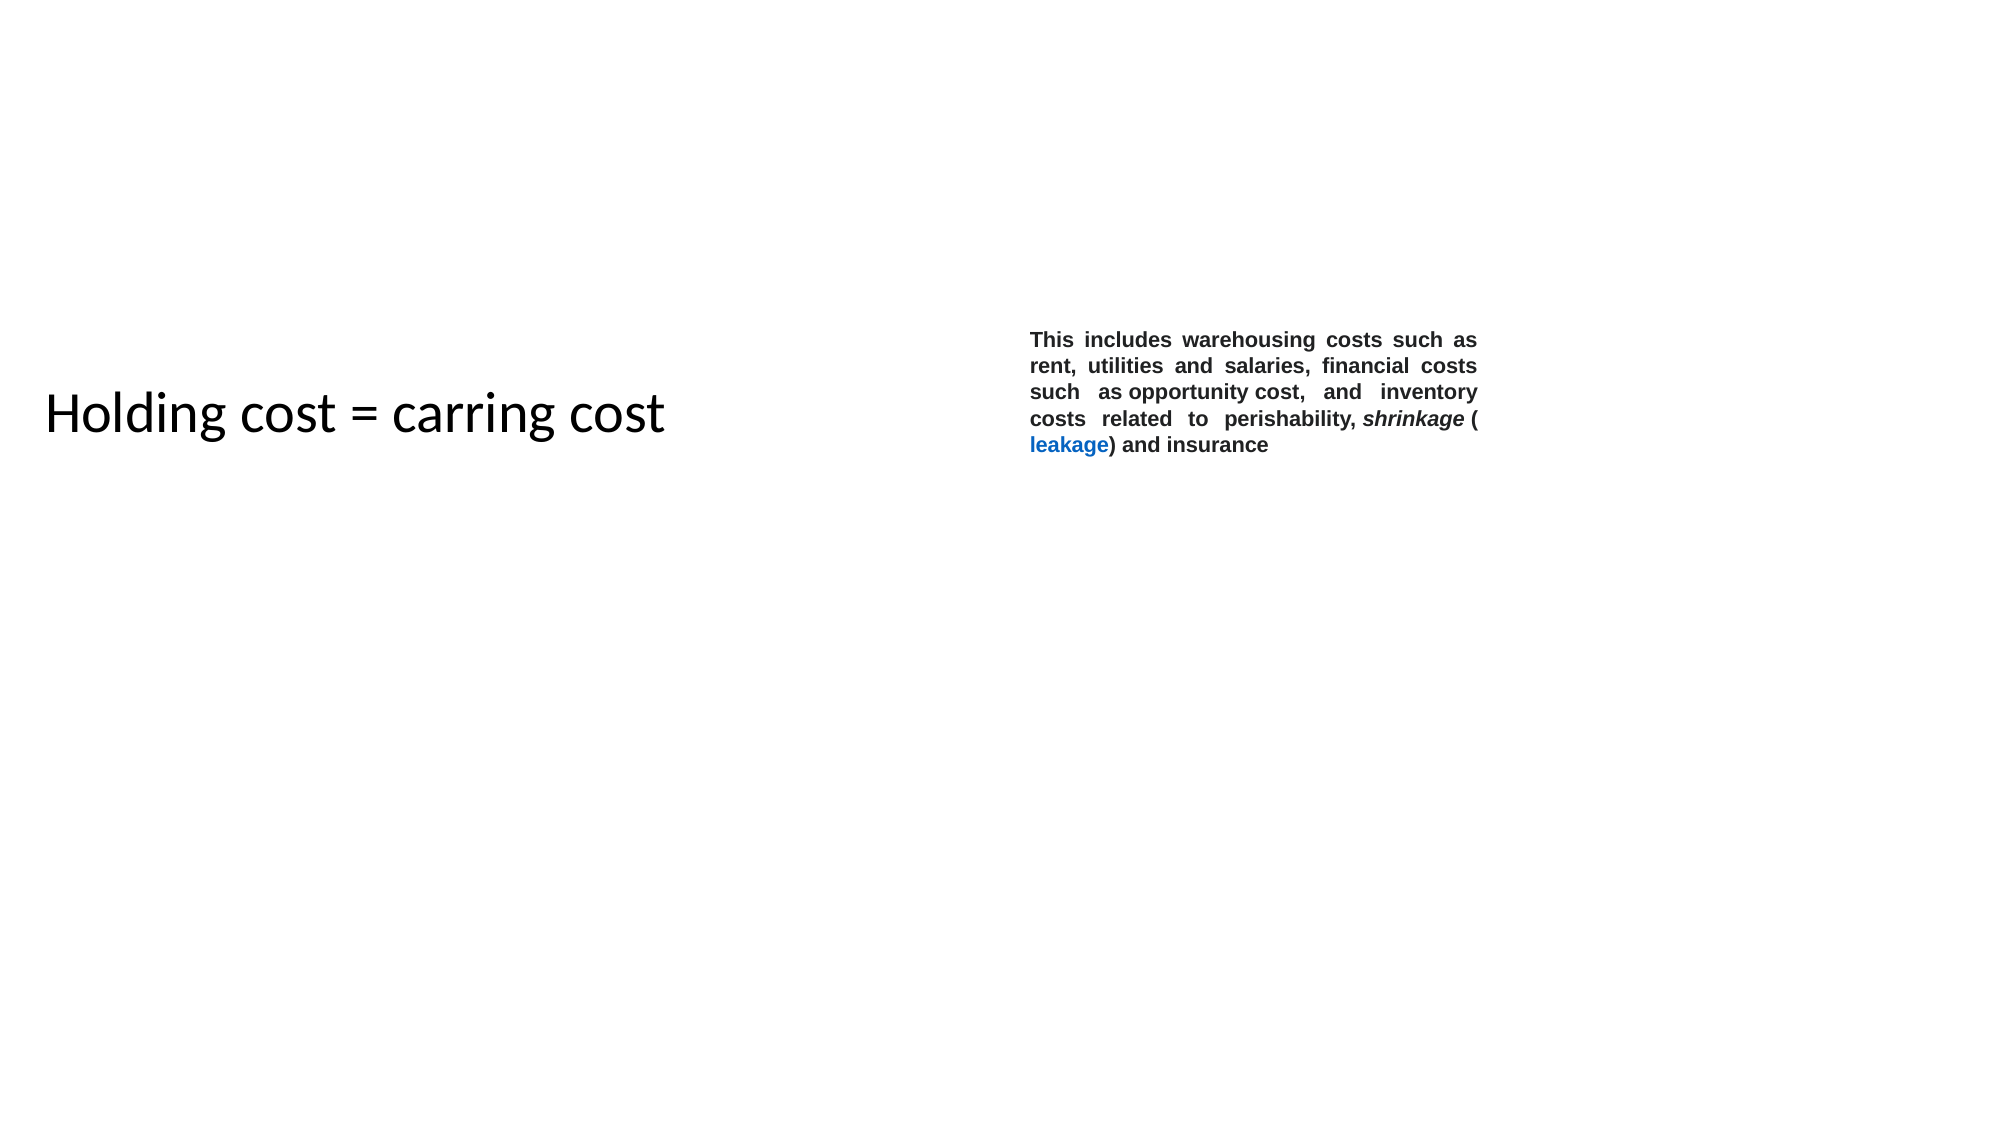

This includes warehousing costs such as rent, utilities and salaries, financial costs such as opportunity cost, and inventory costs related to perishability, shrinkage (leakage) and insurance
Holding cost = carring cost